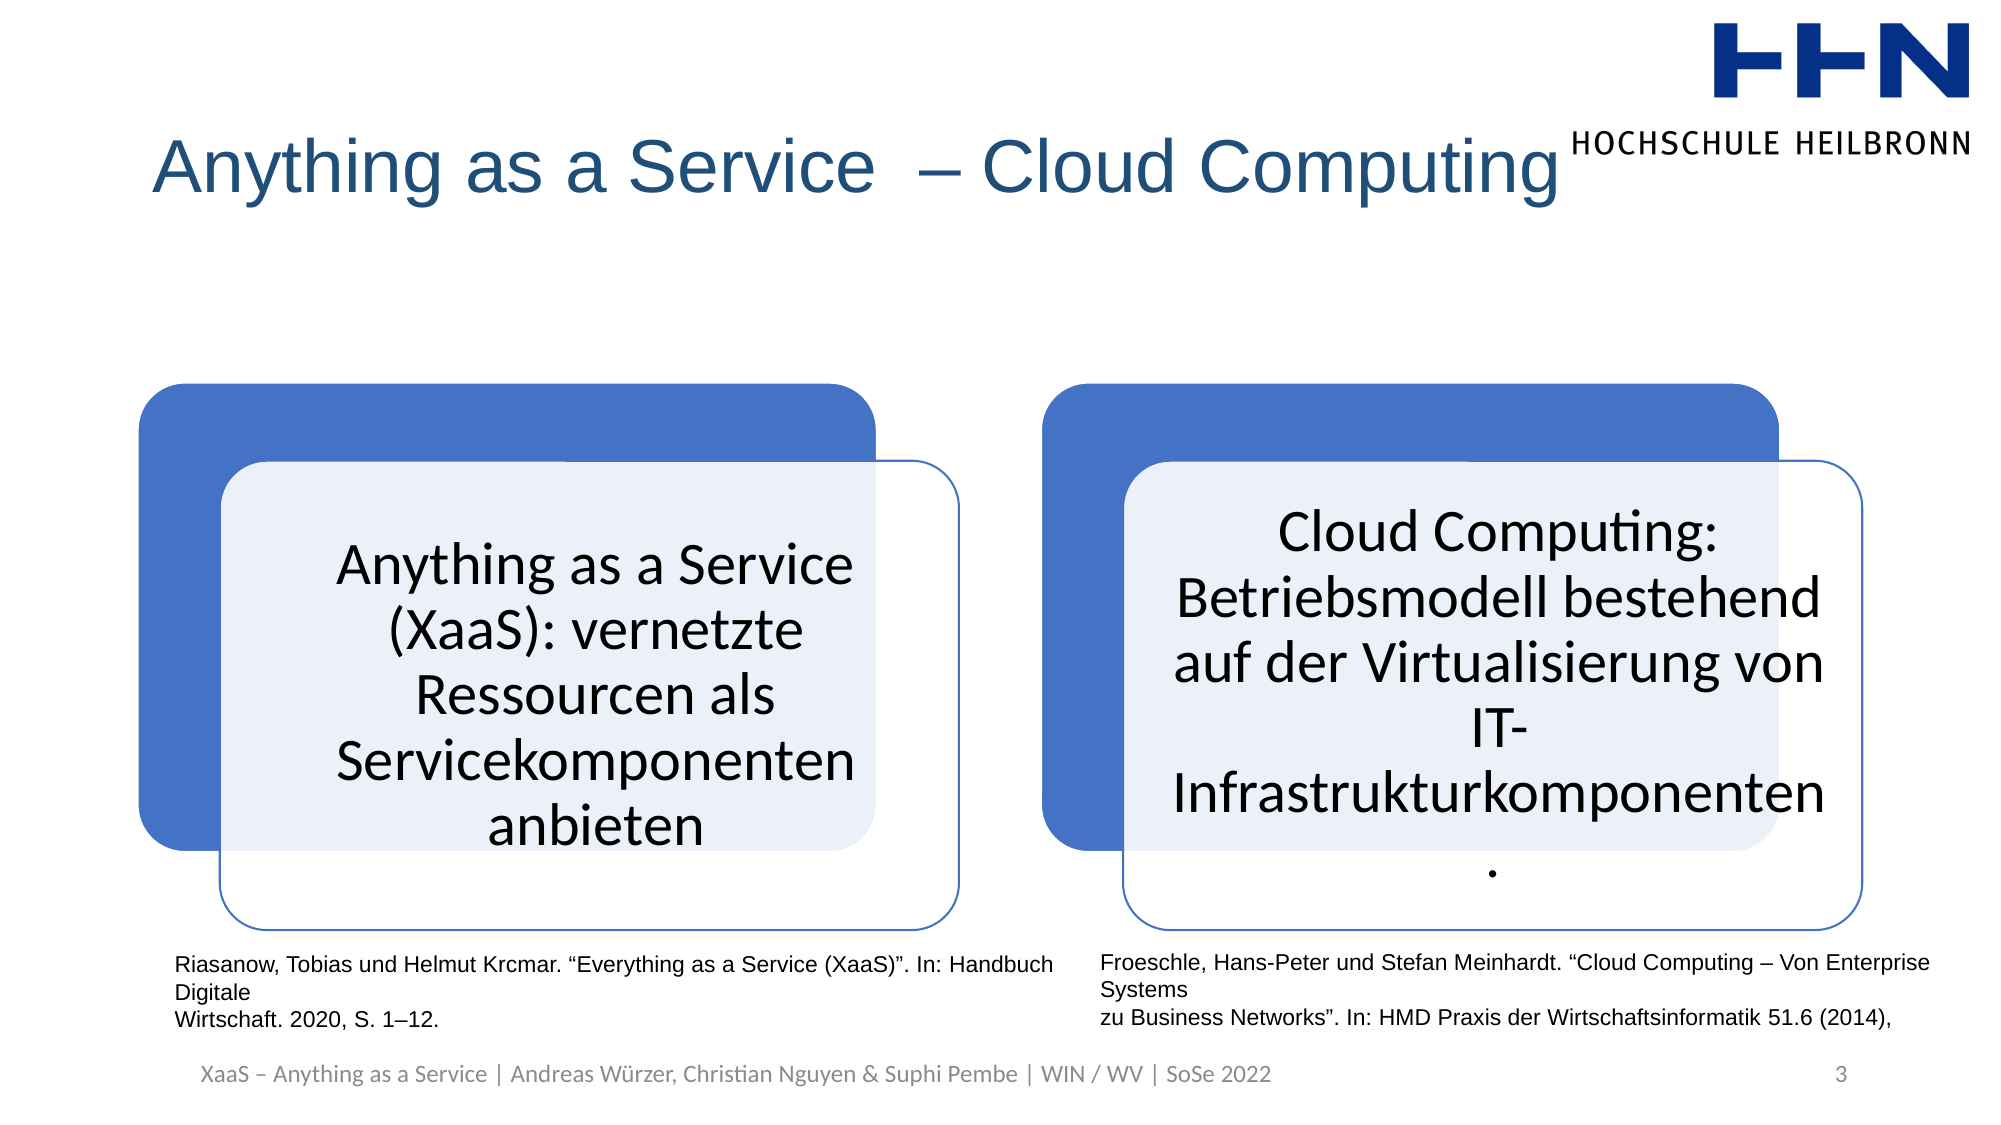

# Anything as a Service  – Cloud Computing
Anything as a Service (XaaS): vernetzte Ressourcen als Servicekomponenten anbieten
Cloud Computing: Betriebsmodell bestehend auf der Virtualisierung von IT-Infrastrukturkomponenten.
Froeschle, Hans-Peter und Stefan Meinhardt. “Cloud Computing – Von Enterprise Systems
zu Business Networks”. In: HMD Praxis der Wirtschaftsinformatik 51.6 (2014),
Riasanow, Tobias und Helmut Krcmar. “Everything as a Service (XaaS)”. In: Handbuch Digitale
Wirtschaft. 2020, S. 1–12.
XaaS – Anything as a Service | Andreas Würzer, Christian Nguyen & Suphi Pembe | WIN / WV | SoSe 2022
3